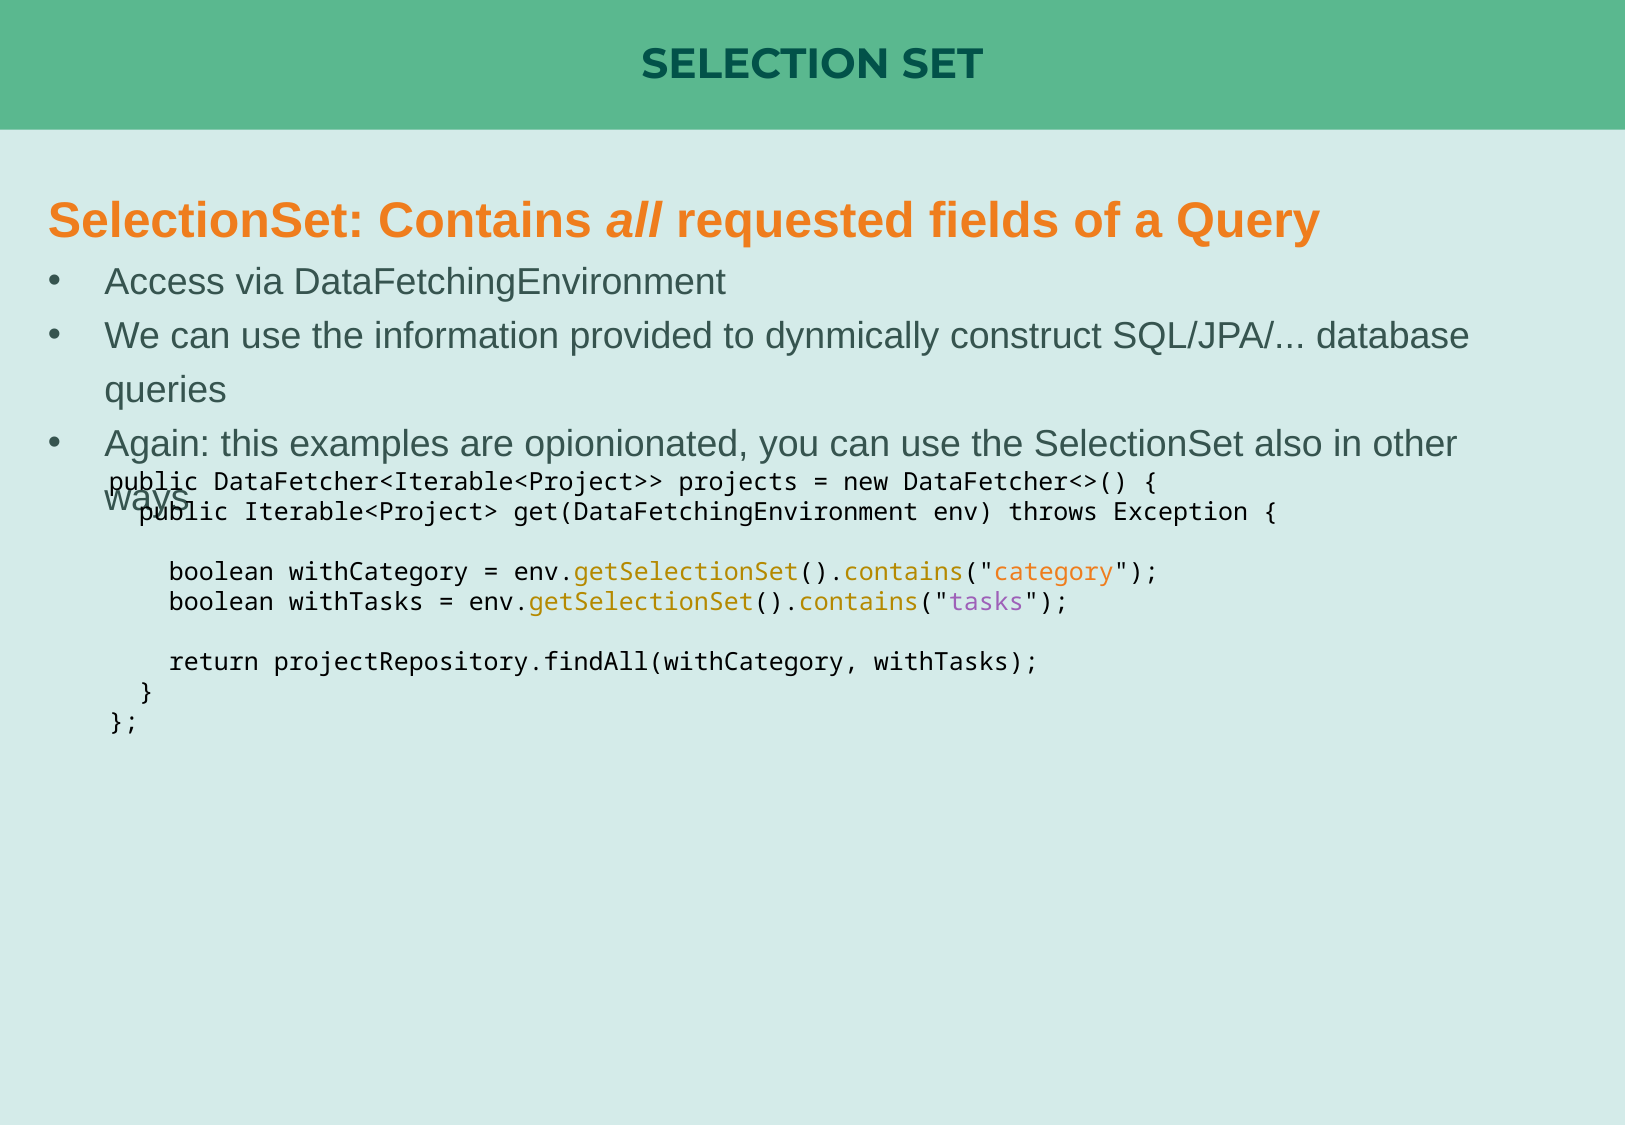

# Selection Set
SelectionSet: Contains all requested fields of a Query
Access via DataFetchingEnvironment
We can use the information provided to dynmically construct SQL/JPA/... database queries
Again: this examples are opionionated, you can use the SelectionSet also in other ways

public DataFetcher<Iterable<Project>> projects = new DataFetcher<>() {
  public Iterable<Project> get(DataFetchingEnvironment env) throws Exception {

    boolean withCategory = env.getSelectionSet().contains("category");
    boolean withTasks = env.getSelectionSet().contains("tasks");

    return projectRepository.findAll(withCategory, withTasks);
  }
};